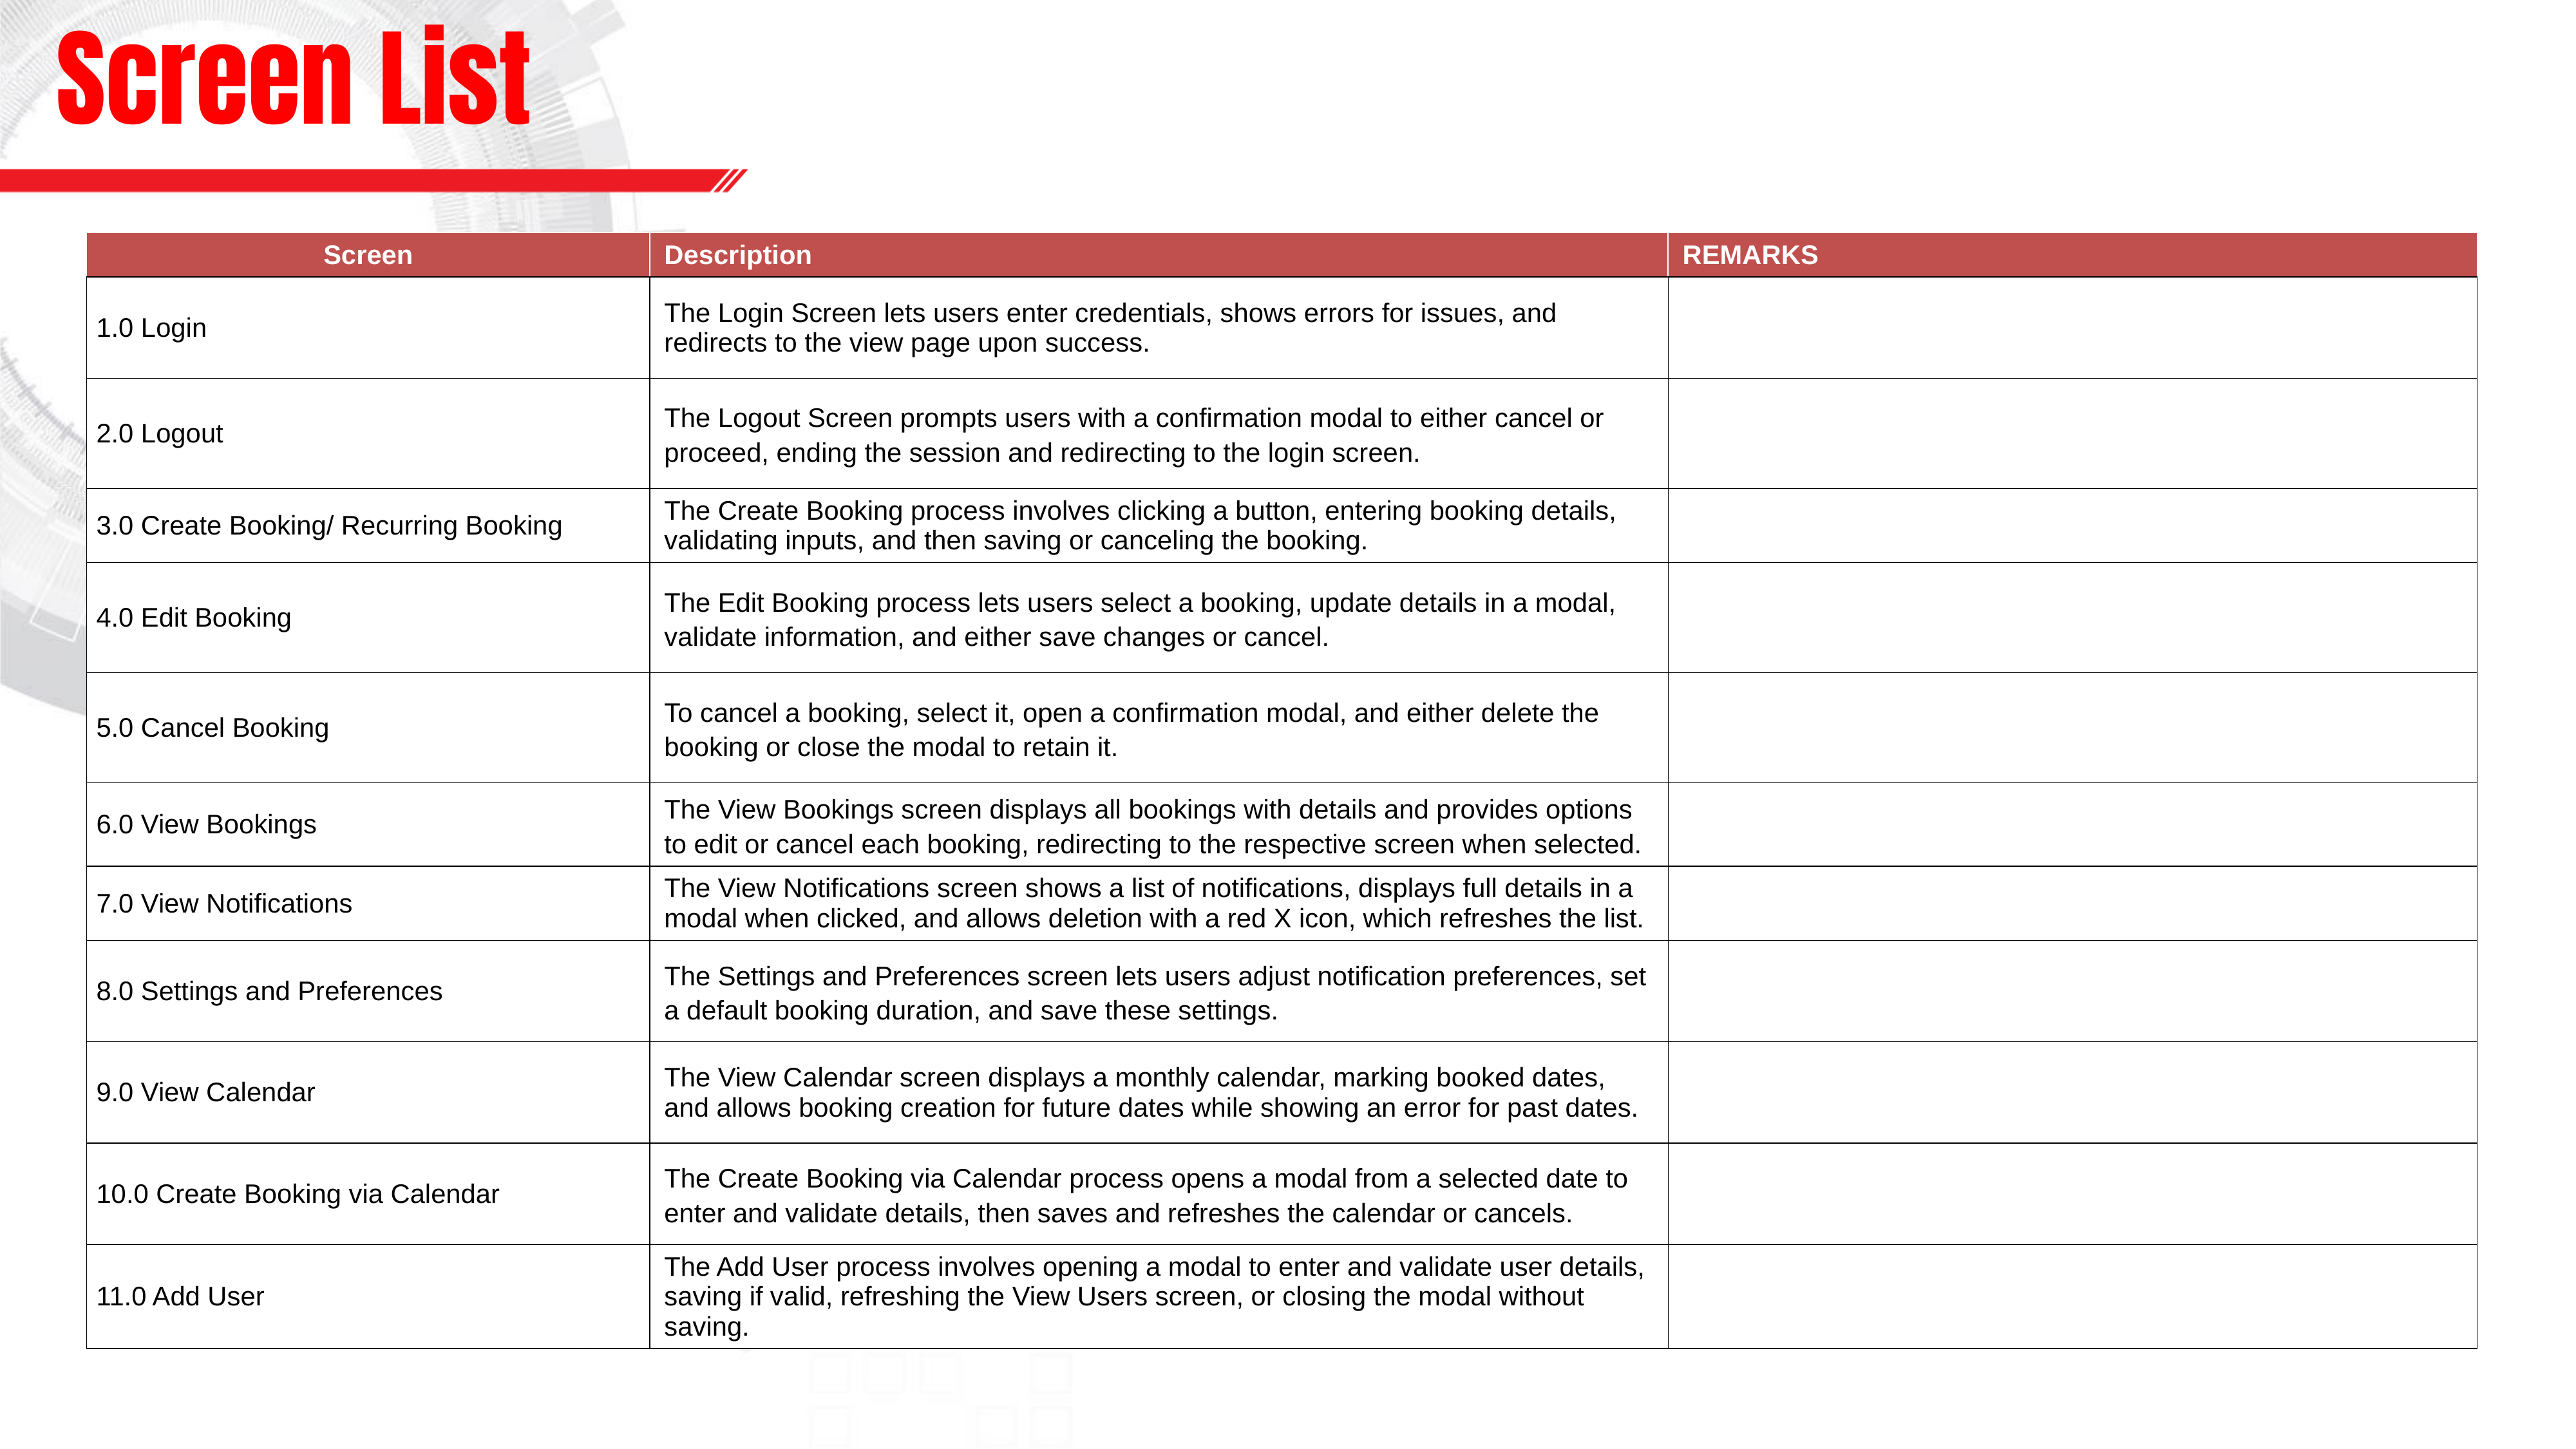

Screen List
| Screen | Description | REMARKS |
| --- | --- | --- |
| 1.0 Login | The Login Screen lets users enter credentials, shows errors for issues, and redirects to the view page upon success. |  |
| 2.0 Logout | The Logout Screen prompts users with a confirmation modal to either cancel or proceed, ending the session and redirecting to the login screen. |  |
| 3.0 Create Booking/ Recurring Booking | The Create Booking process involves clicking a button, entering booking details, validating inputs, and then saving or canceling the booking. |  |
| 4.0 Edit Booking | The Edit Booking process lets users select a booking, update details in a modal, validate information, and either save changes or cancel. |  |
| 5.0 Cancel Booking | To cancel a booking, select it, open a confirmation modal, and either delete the booking or close the modal to retain it. |  |
| 6.0 View Bookings | The View Bookings screen displays all bookings with details and provides options to edit or cancel each booking, redirecting to the respective screen when selected. |  |
| 7.0 View Notifications | The View Notifications screen shows a list of notifications, displays full details in a modal when clicked, and allows deletion with a red X icon, which refreshes the list. |  |
| 8.0 Settings and Preferences | The Settings and Preferences screen lets users adjust notification preferences, set a default booking duration, and save these settings. |  |
| 9.0 View Calendar | The View Calendar screen displays a monthly calendar, marking booked dates, and allows booking creation for future dates while showing an error for past dates. |  |
| 10.0 Create Booking via Calendar | The Create Booking via Calendar process opens a modal from a selected date to enter and validate details, then saves and refreshes the calendar or cancels. |  |
| 11.0 Add User | The Add User process involves opening a modal to enter and validate user details, saving if valid, refreshing the View Users screen, or closing the modal without saving. |  |